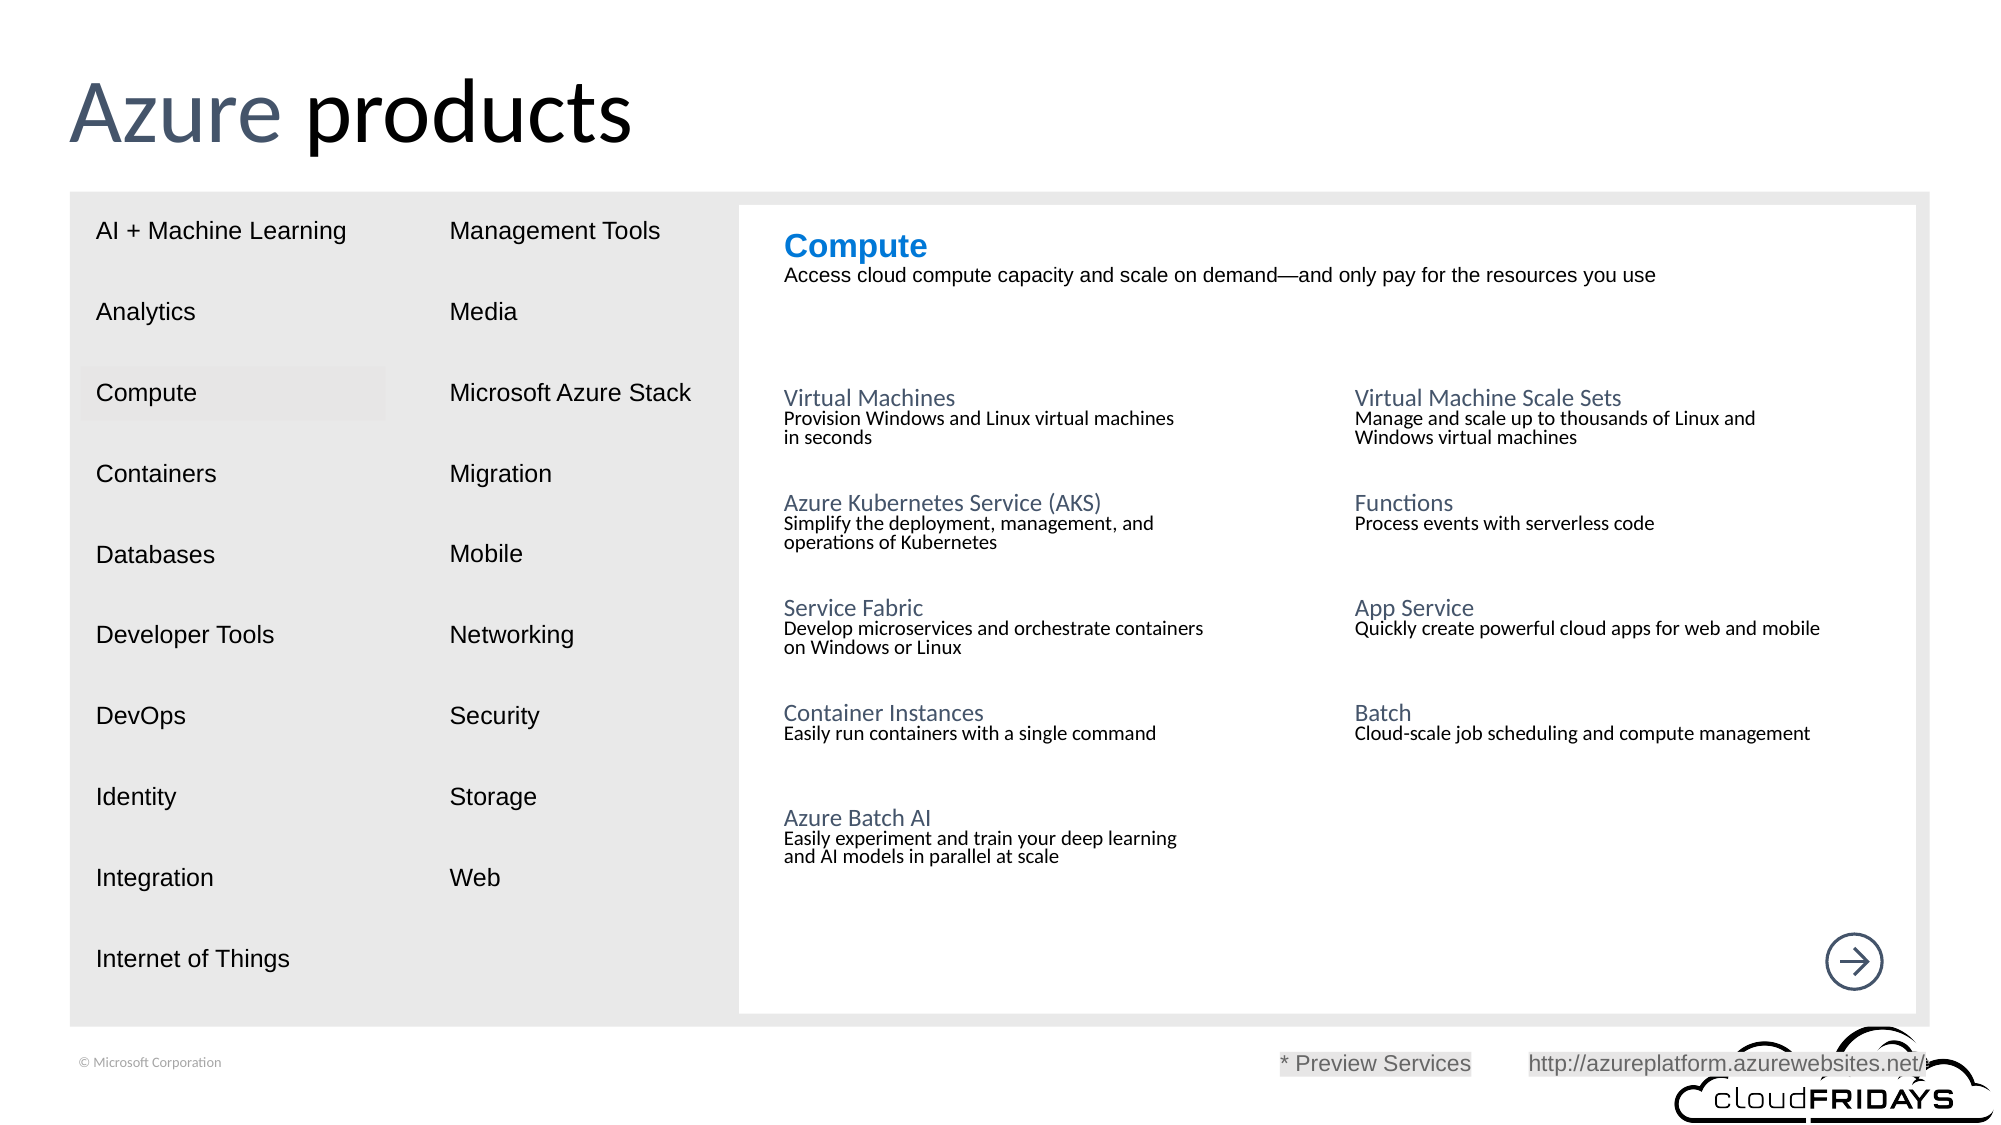

# Azure products

Management Tools
AI + Machine Learning
Compute
Access cloud compute capacity and scale on demand—and only pay for the resources you use
Media
Analytics
Microsoft Azure Stack
Compute
| Virtual Machines Provision Windows and Linux virtual machines in seconds | Virtual Machine Scale Sets Manage and scale up to thousands of Linux and Windows virtual machines |
| --- | --- |
| Azure Kubernetes Service (AKS) Simplify the deployment, management, and operations of Kubernetes | Functions Process events with serverless code |
| Service Fabric Develop microservices and orchestrate containers on Windows or Linux | App Service Quickly create powerful cloud apps for web and mobile |
| Container Instances Easily run containers with a single command | Batch Cloud-scale job scheduling and compute management |
| Azure Batch AI Easily experiment and train your deep learning and AI models in parallel at scale |  |
Migration
Containers
Mobile
Databases
Networking
Developer Tools
Security
DevOps
Storage
Identity
Integration
Web

Internet of Things
* Preview Services
http://azureplatform.azurewebsites.net/